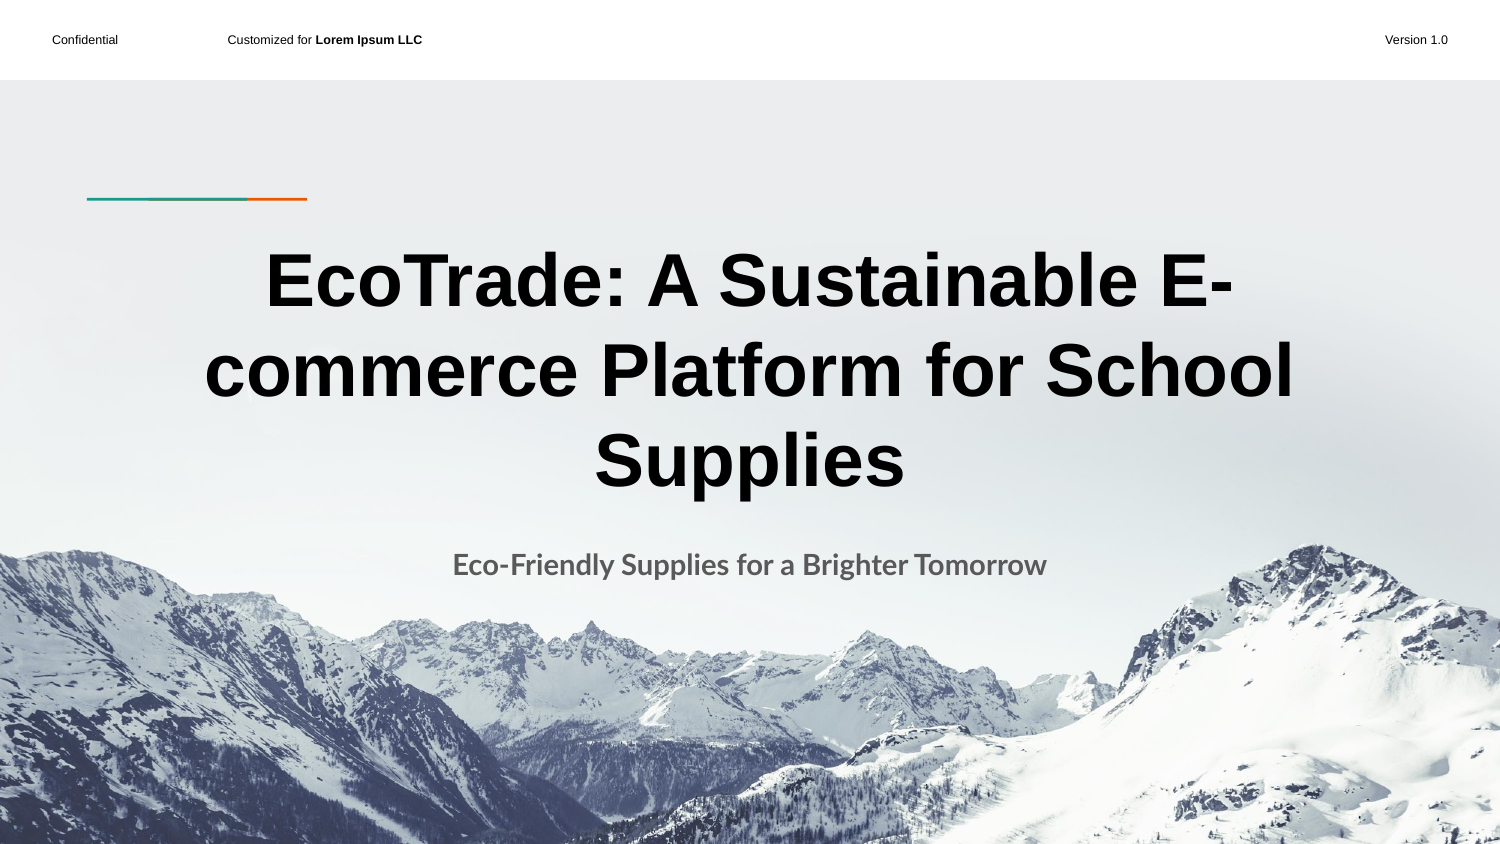

# EcoTrade: A Sustainable E-commerce Platform for School Supplies

Eco-Friendly Supplies for a Brighter Tomorrow